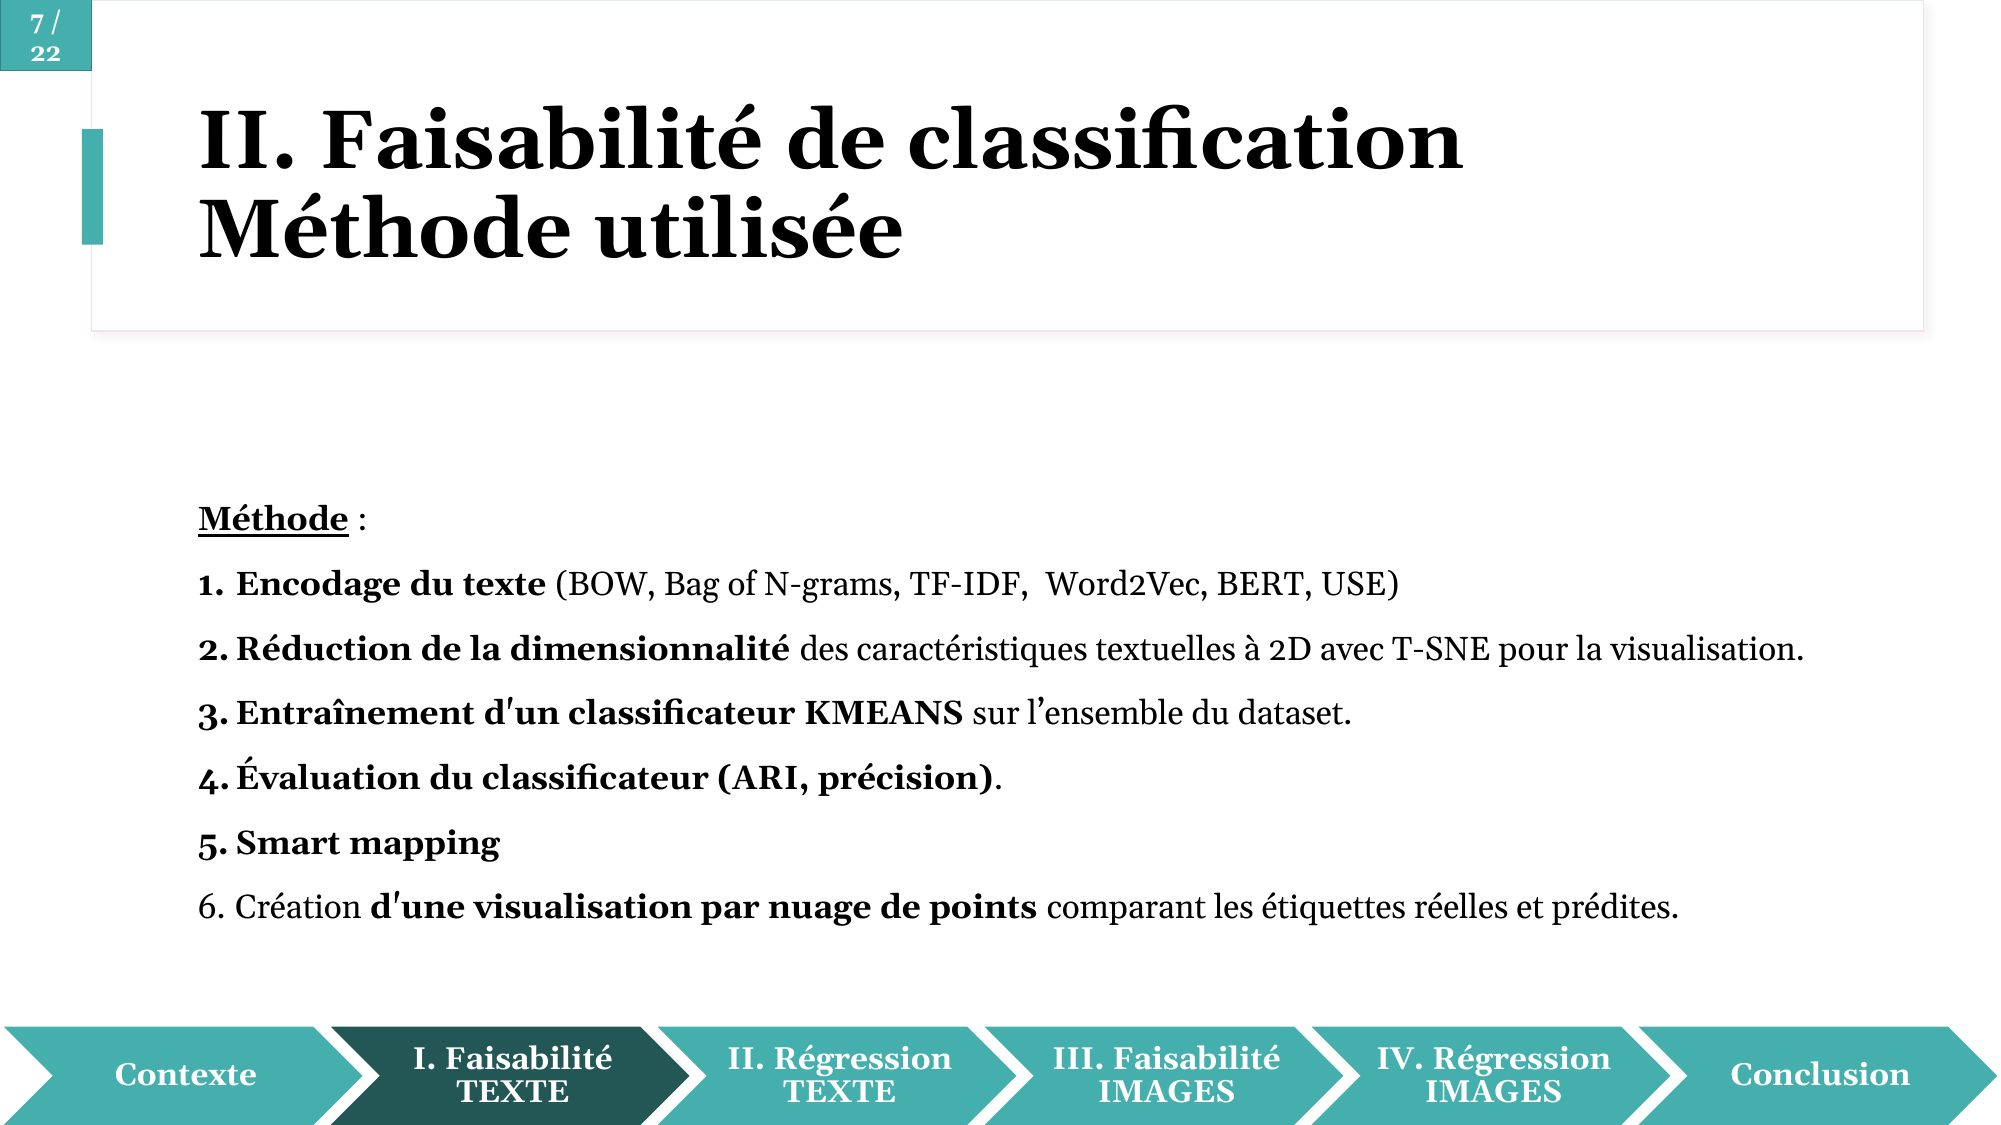

# II. Faisabilité de classification Méthode utilisée
Méthode :
Encodage du texte (BOW, Bag of N-grams, TF-IDF,  Word2Vec, BERT, USE)
Réduction de la dimensionnalité des caractéristiques textuelles à 2D avec T-SNE pour la visualisation.
Entraînement d'un classificateur KMEANS sur l’ensemble du dataset.
Évaluation du classificateur (ARI, précision).
Smart mapping
Création d'une visualisation par nuage de points comparant les étiquettes réelles et prédites.
Contexte
I. Faisabilité TEXTE
II. Régression TEXTE
III. Faisabilité IMAGES
IV. Régression IMAGES
Conclusion